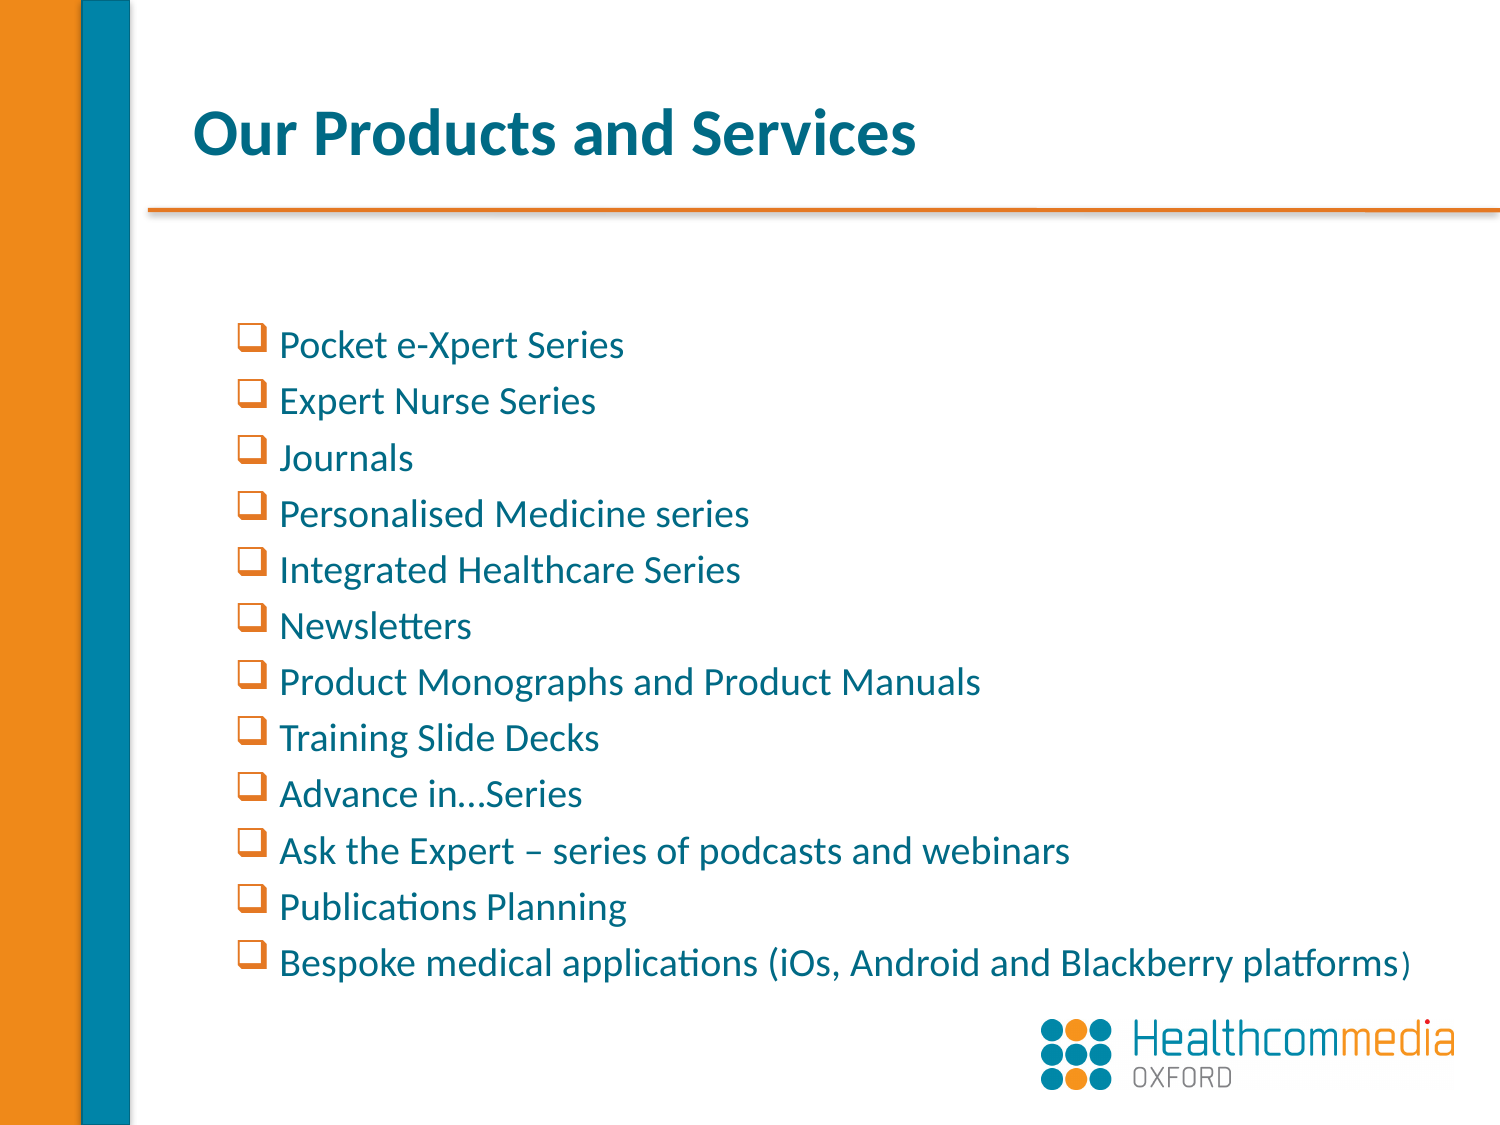

# Our Products and Services

Pocket e-Xpert Series
Expert Nurse Series
Journals
Personalised Medicine series
Integrated Healthcare Series
Newsletters
Product Monographs and Product Manuals
Training Slide Decks
Advance in…Series
Ask the Expert – series of podcasts and webinars
Publications Planning
Bespoke medical applications (iOs, Android and Blackberry platforms)